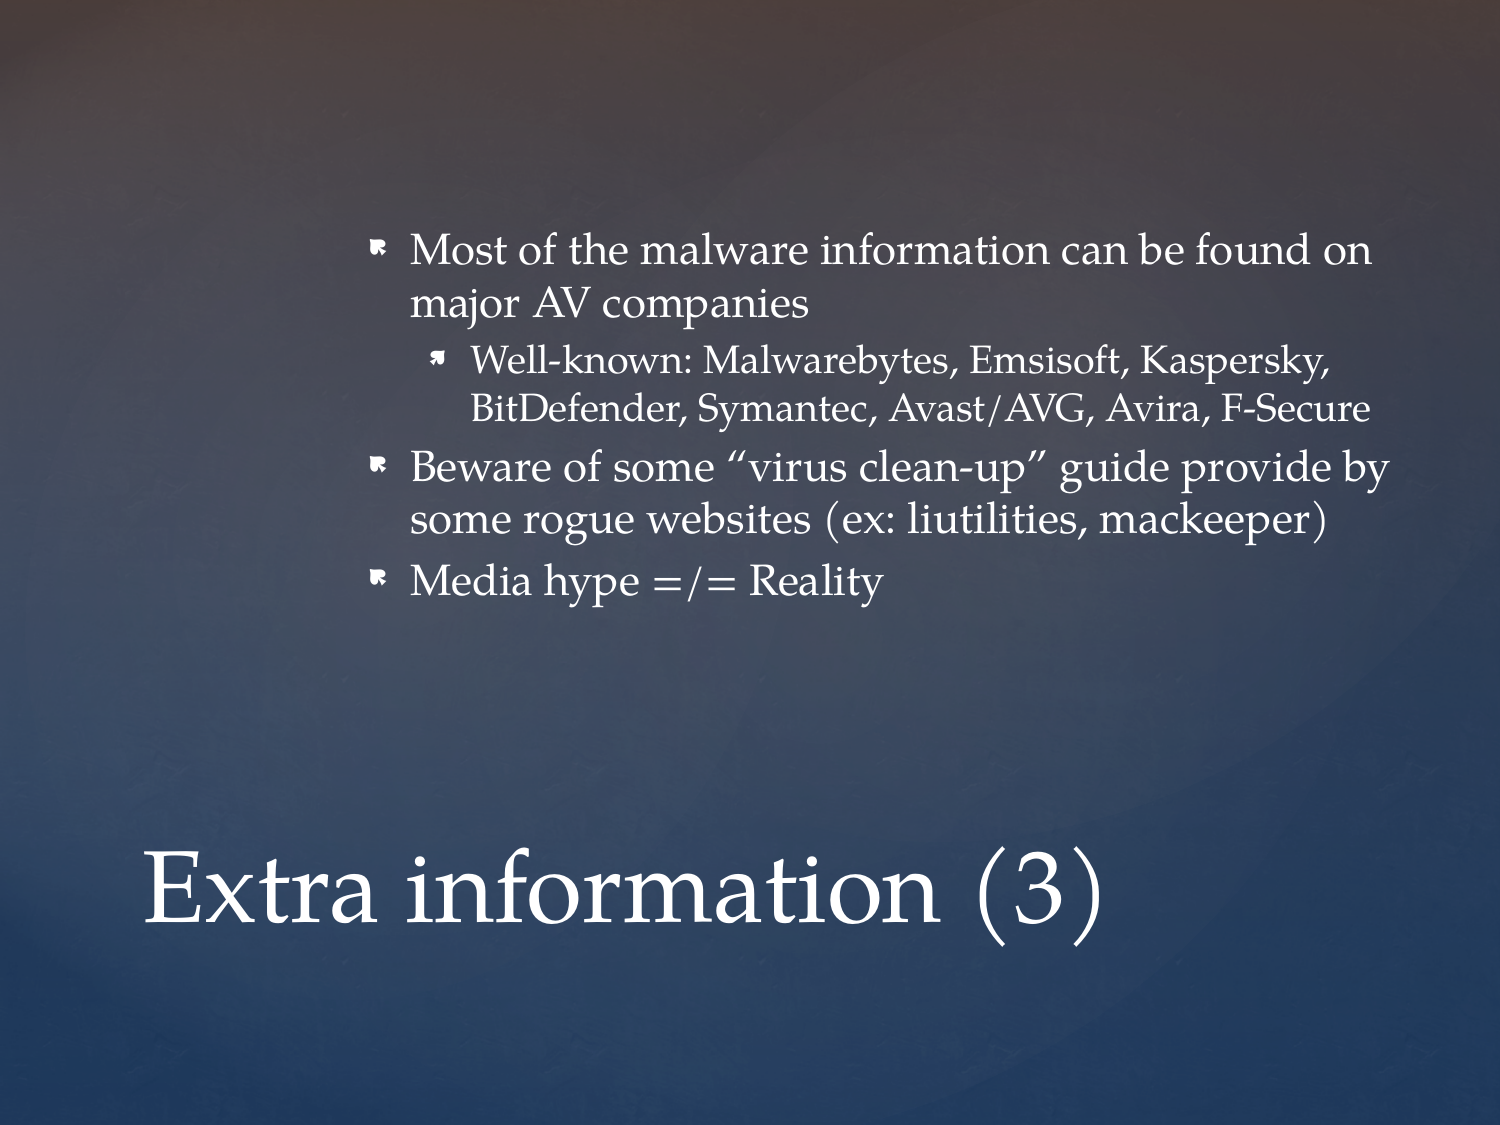

Most of the malware information can be found on major AV companies
Well-known: Malwarebytes, Emsisoft, Kaspersky, BitDefender, Symantec, Avast/AVG, Avira, F-Secure
Beware of some “virus clean-up” guide provide by some rogue websites (ex: liutilities, mackeeper)
Media hype =/= Reality
# Extra information (3)